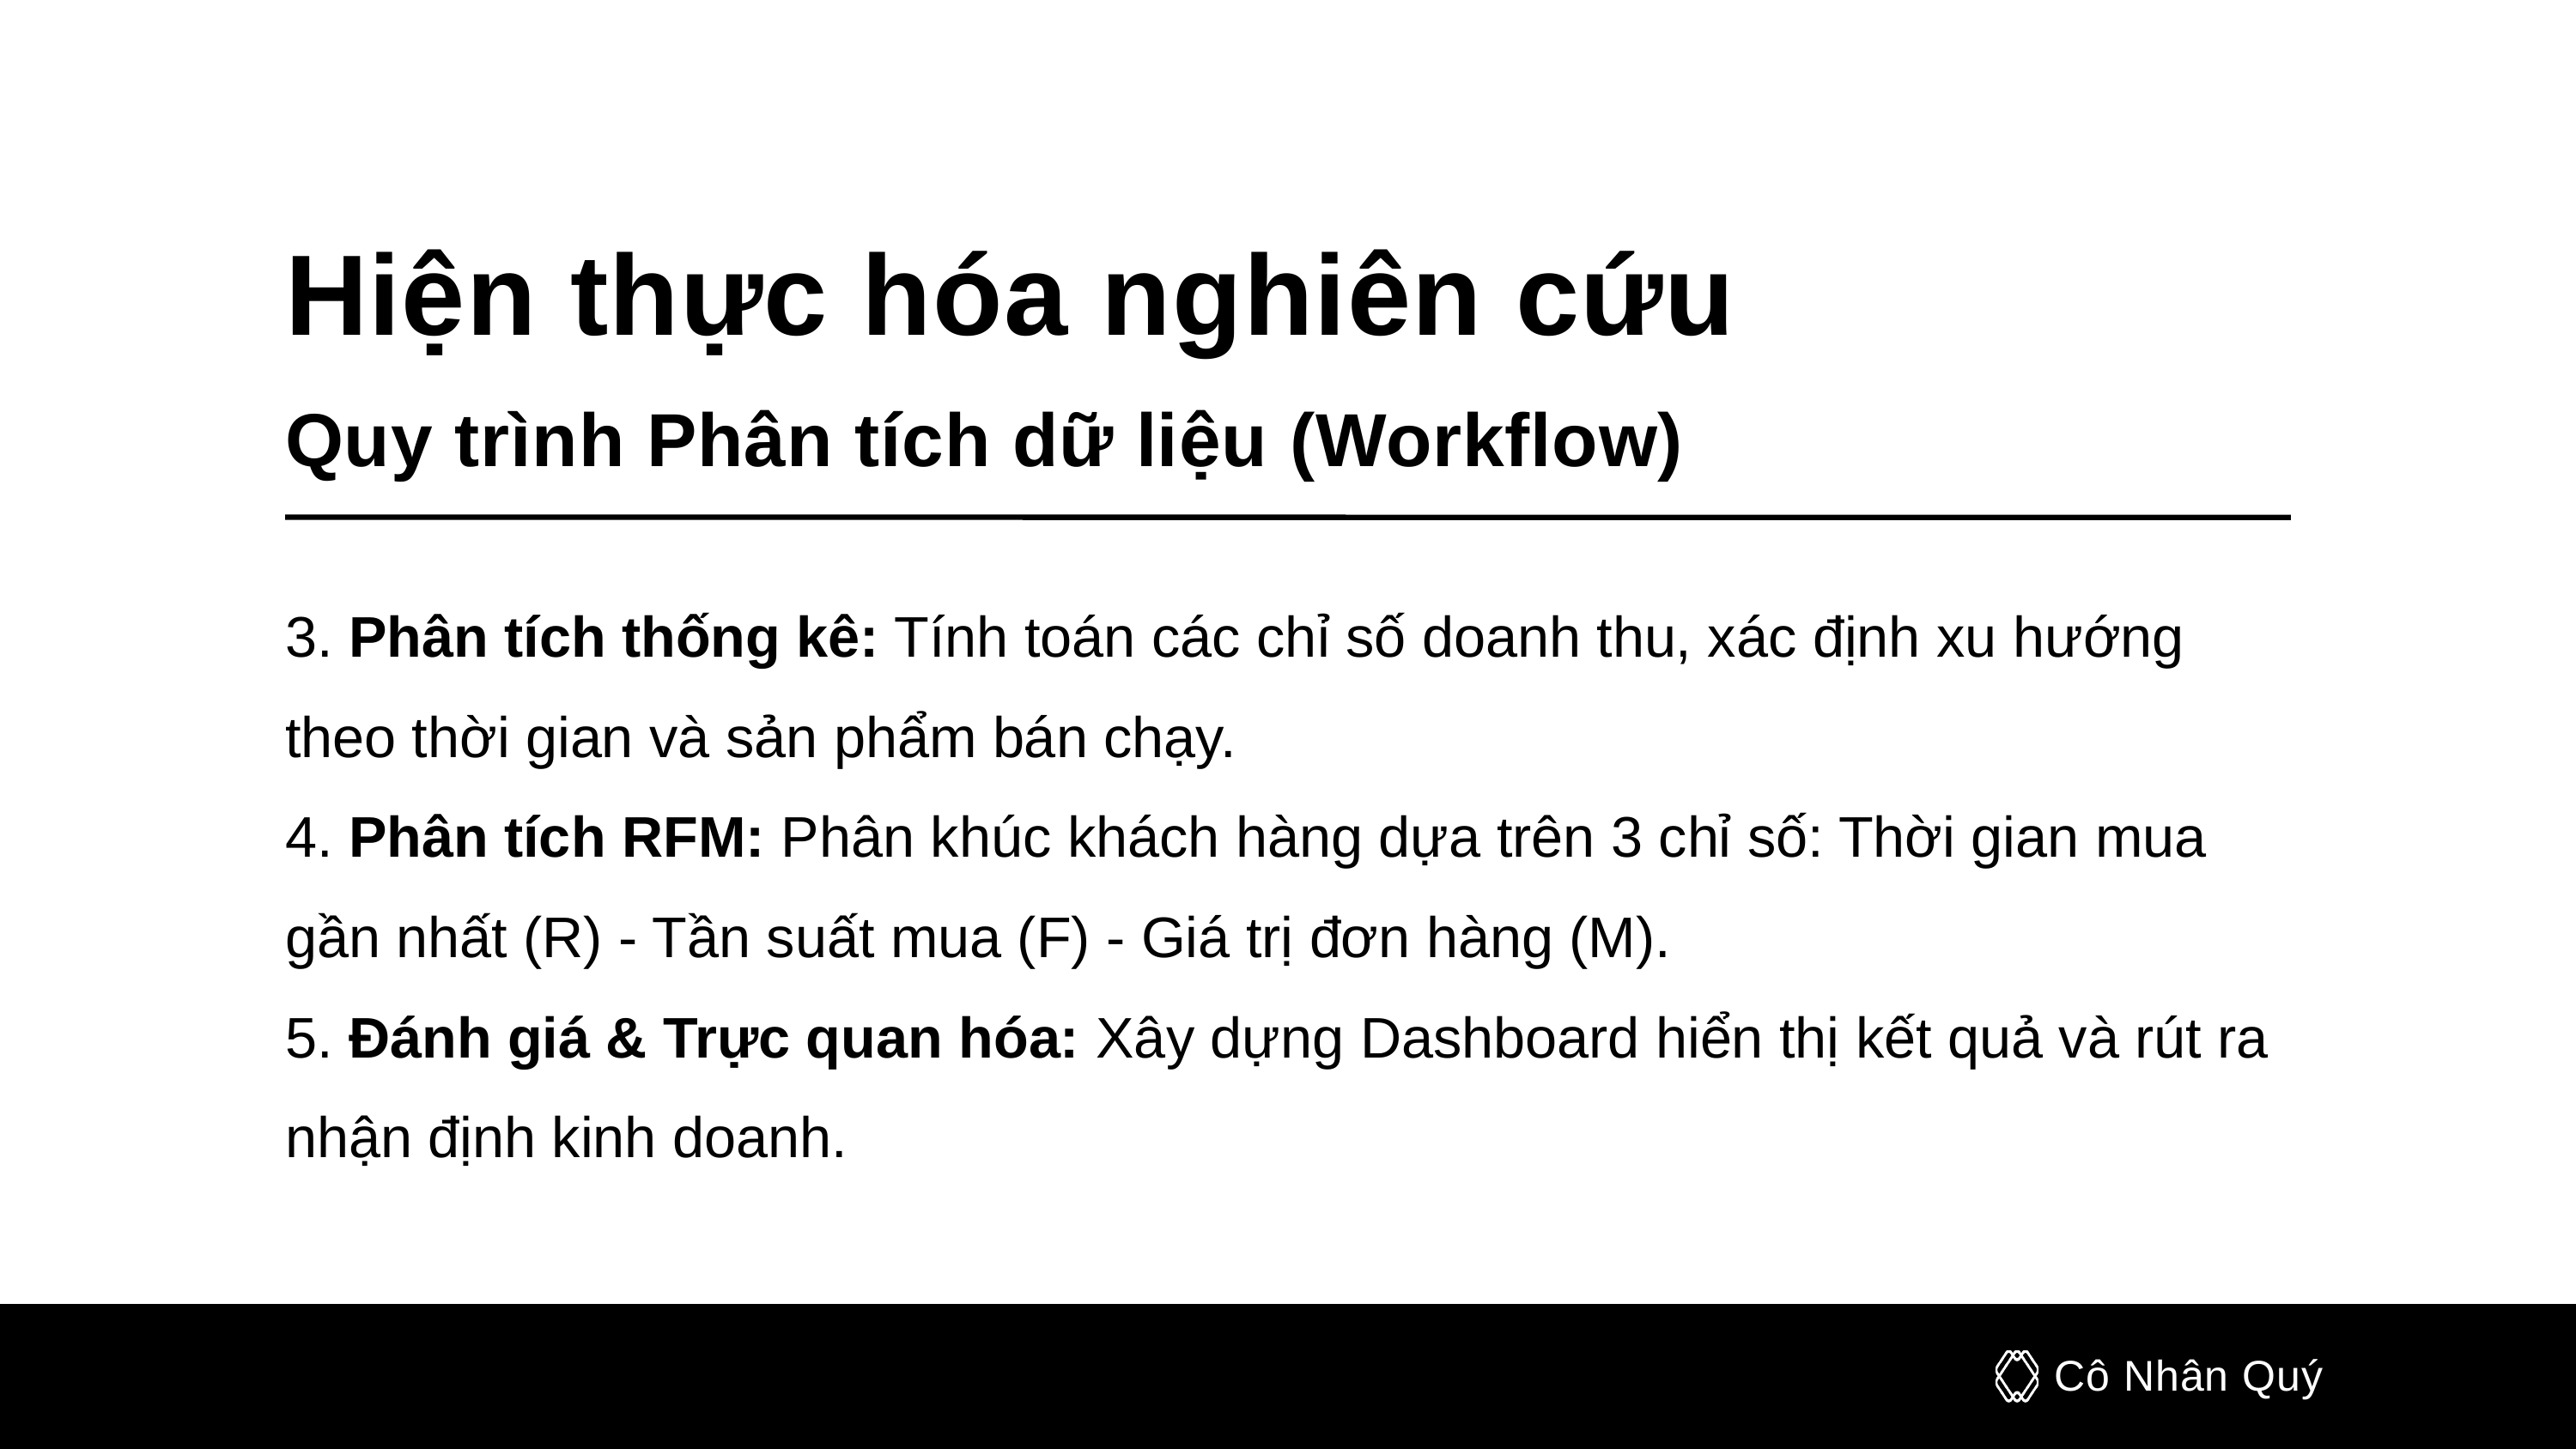

Hiện thực hóa nghiên cứu
Quy trình Phân tích dữ liệu (Workflow)

3. Phân tích thống kê: Tính toán các chỉ số doanh thu, xác định xu hướng theo thời gian và sản phẩm bán chạy.
4. Phân tích RFM: Phân khúc khách hàng dựa trên 3 chỉ số: Thời gian mua gần nhất (R) - Tần suất mua (F) - Giá trị đơn hàng (M).
5. Đánh giá & Trực quan hóa: Xây dựng Dashboard hiển thị kết quả và rút ra nhận định kinh doanh.

Cô Nhân Quý